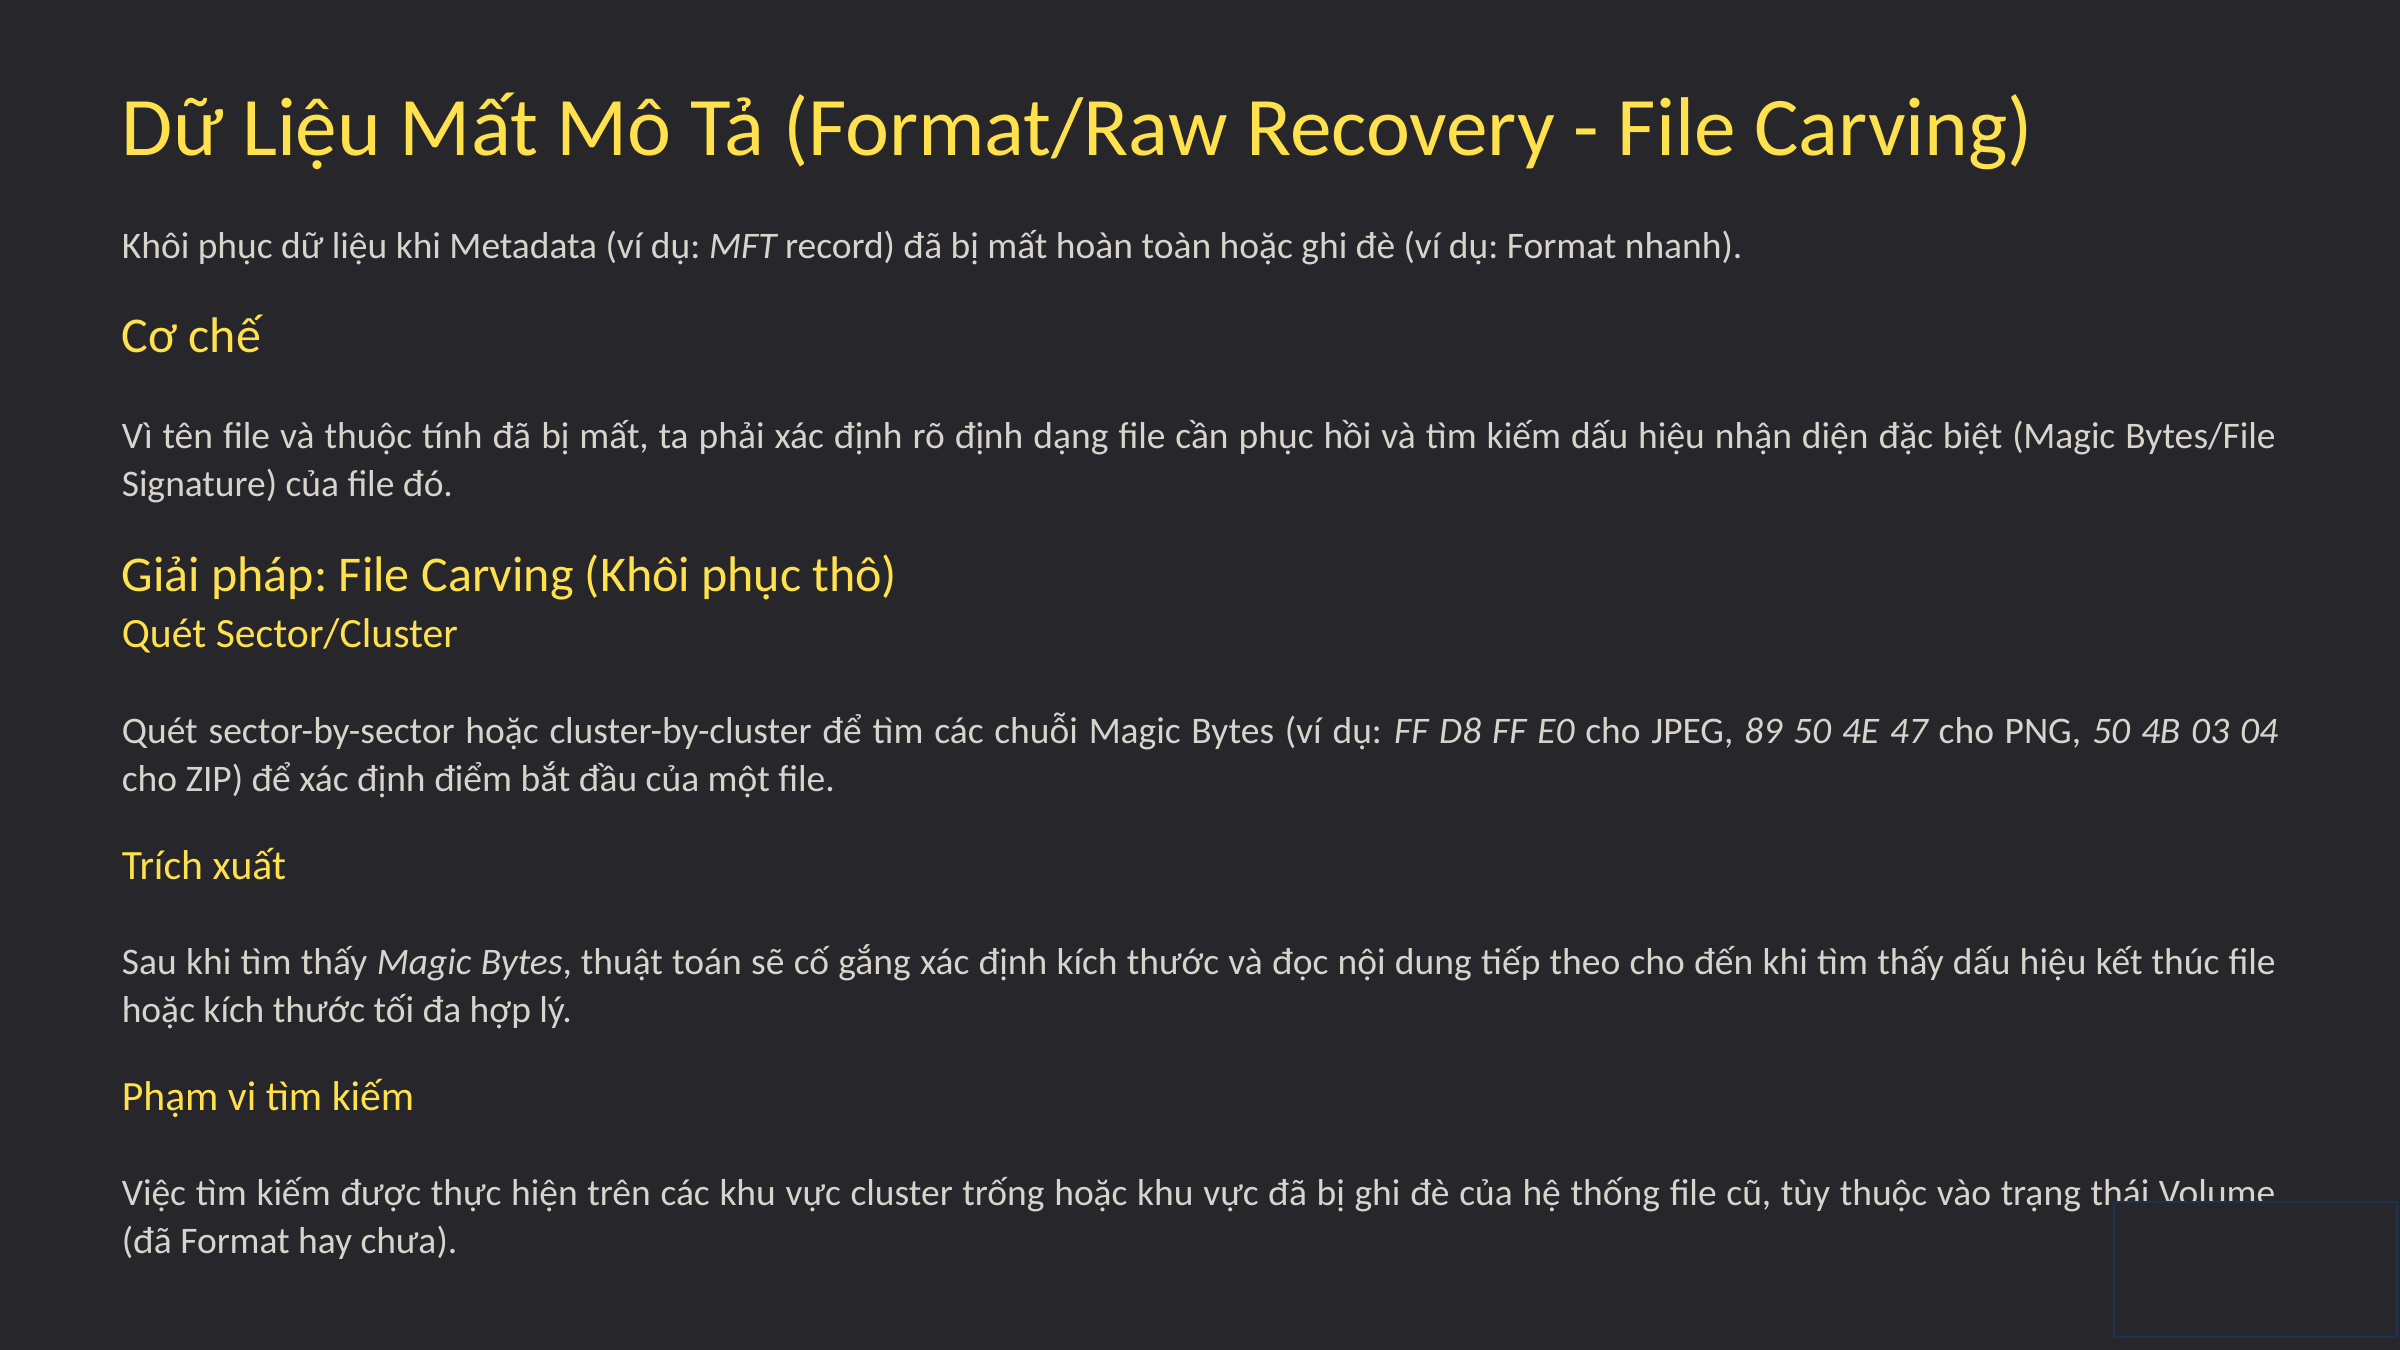

Dữ Liệu Mất Mô Tả (Format/Raw Recovery - File Carving)
Khôi phục dữ liệu khi Metadata (ví dụ: MFT record) đã bị mất hoàn toàn hoặc ghi đè (ví dụ: Format nhanh).
Cơ chế
Vì tên file và thuộc tính đã bị mất, ta phải xác định rõ định dạng file cần phục hồi và tìm kiếm dấu hiệu nhận diện đặc biệt (Magic Bytes/File Signature) của file đó.
Giải pháp: File Carving (Khôi phục thô)
Quét Sector/Cluster
Quét sector-by-sector hoặc cluster-by-cluster để tìm các chuỗi Magic Bytes (ví dụ: FF D8 FF E0 cho JPEG, 89 50 4E 47 cho PNG, 50 4B 03 04 cho ZIP) để xác định điểm bắt đầu của một file.
Trích xuất
Sau khi tìm thấy Magic Bytes, thuật toán sẽ cố gắng xác định kích thước và đọc nội dung tiếp theo cho đến khi tìm thấy dấu hiệu kết thúc file hoặc kích thước tối đa hợp lý.
Phạm vi tìm kiếm
Việc tìm kiếm được thực hiện trên các khu vực cluster trống hoặc khu vực đã bị ghi đè của hệ thống file cũ, tùy thuộc vào trạng thái Volume (đã Format hay chưa).